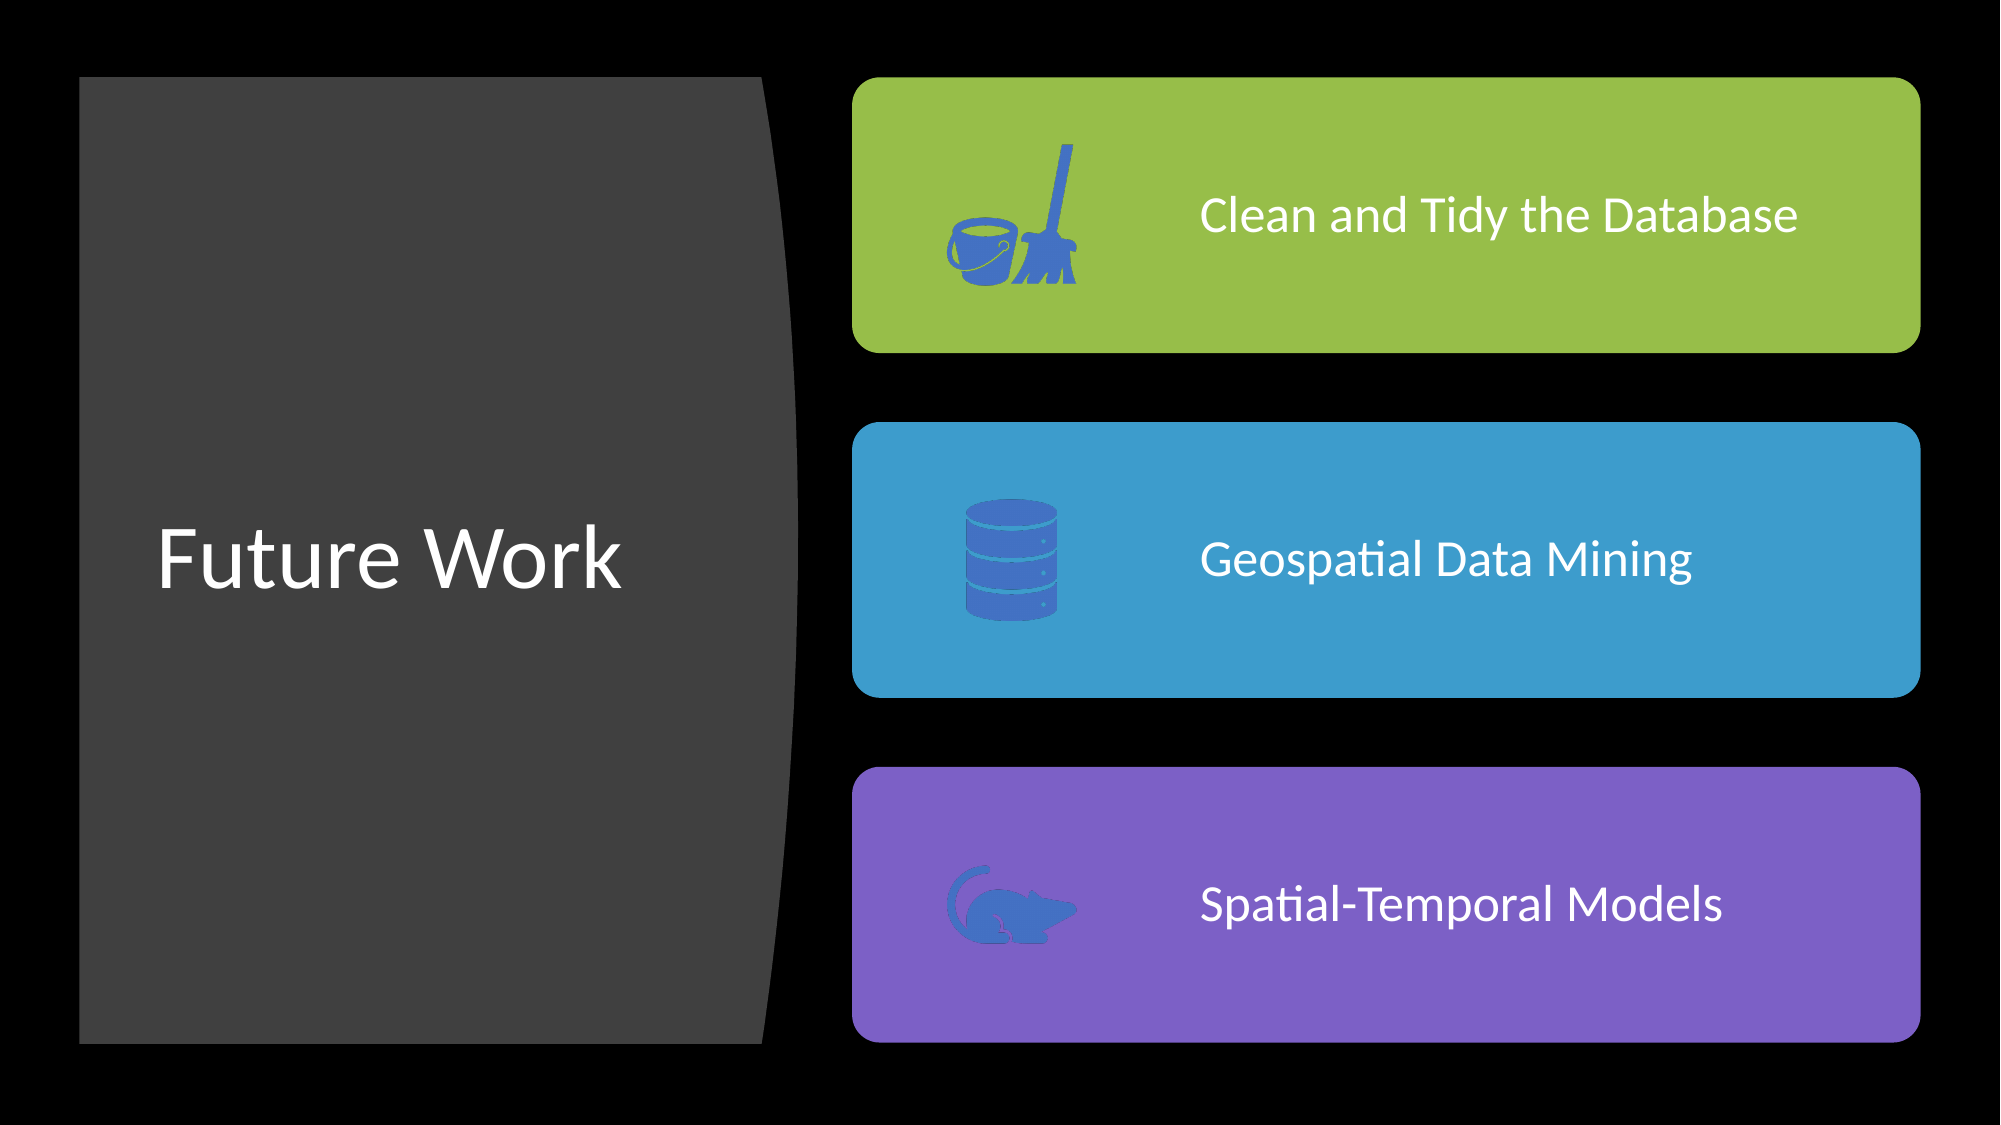

Clean and Tidy the Database
Geospatial Data Mining
Spatial-Temporal Models

# Future Work